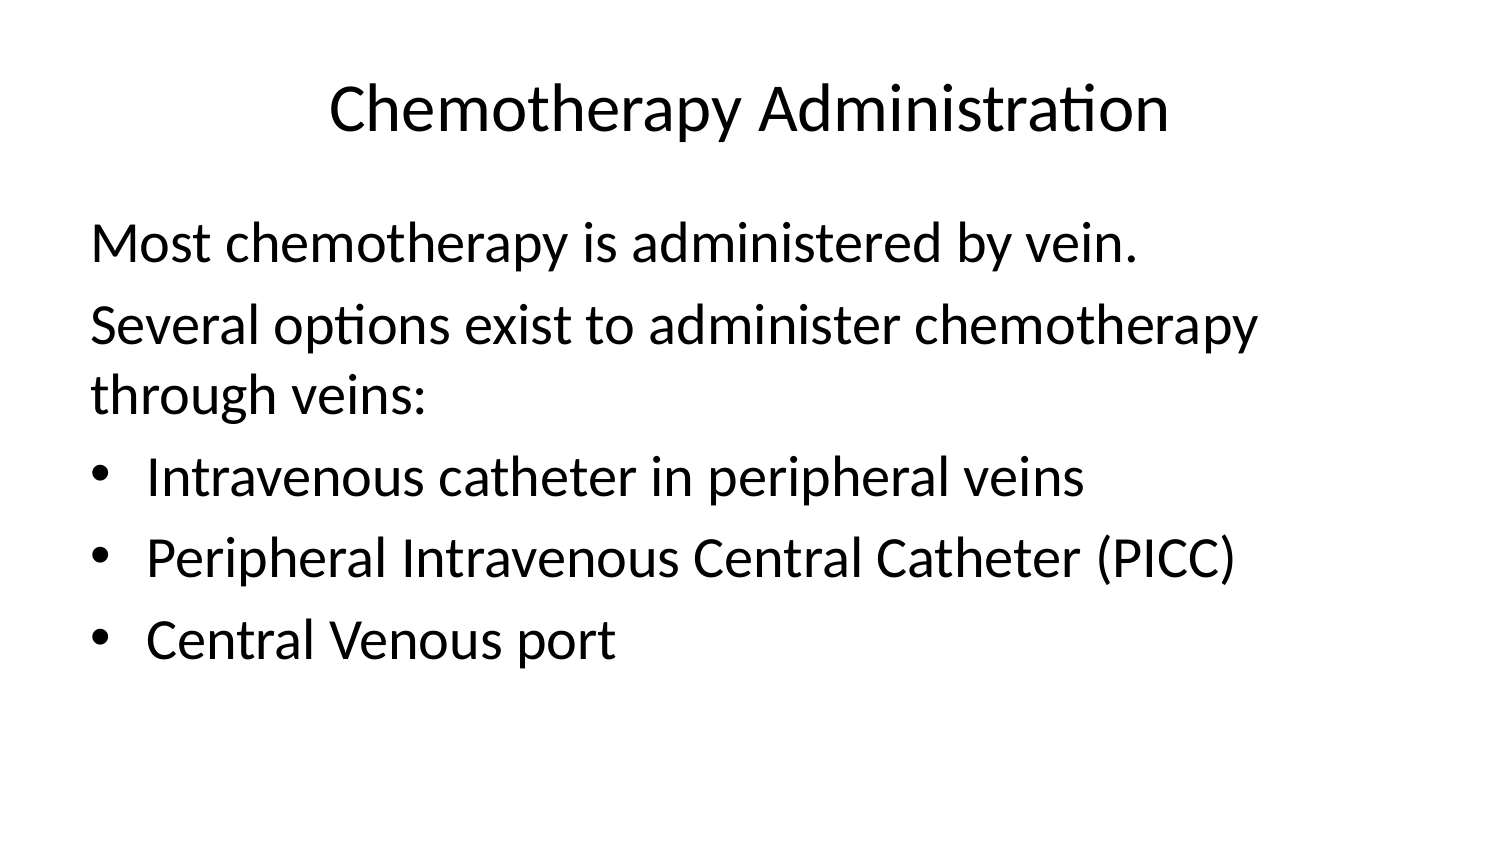

# Chemotherapy Administration
Most chemotherapy is administered by vein.
Several options exist to administer chemotherapy through veins:
Intravenous catheter in peripheral veins
Peripheral Intravenous Central Catheter (PICC)
Central Venous port